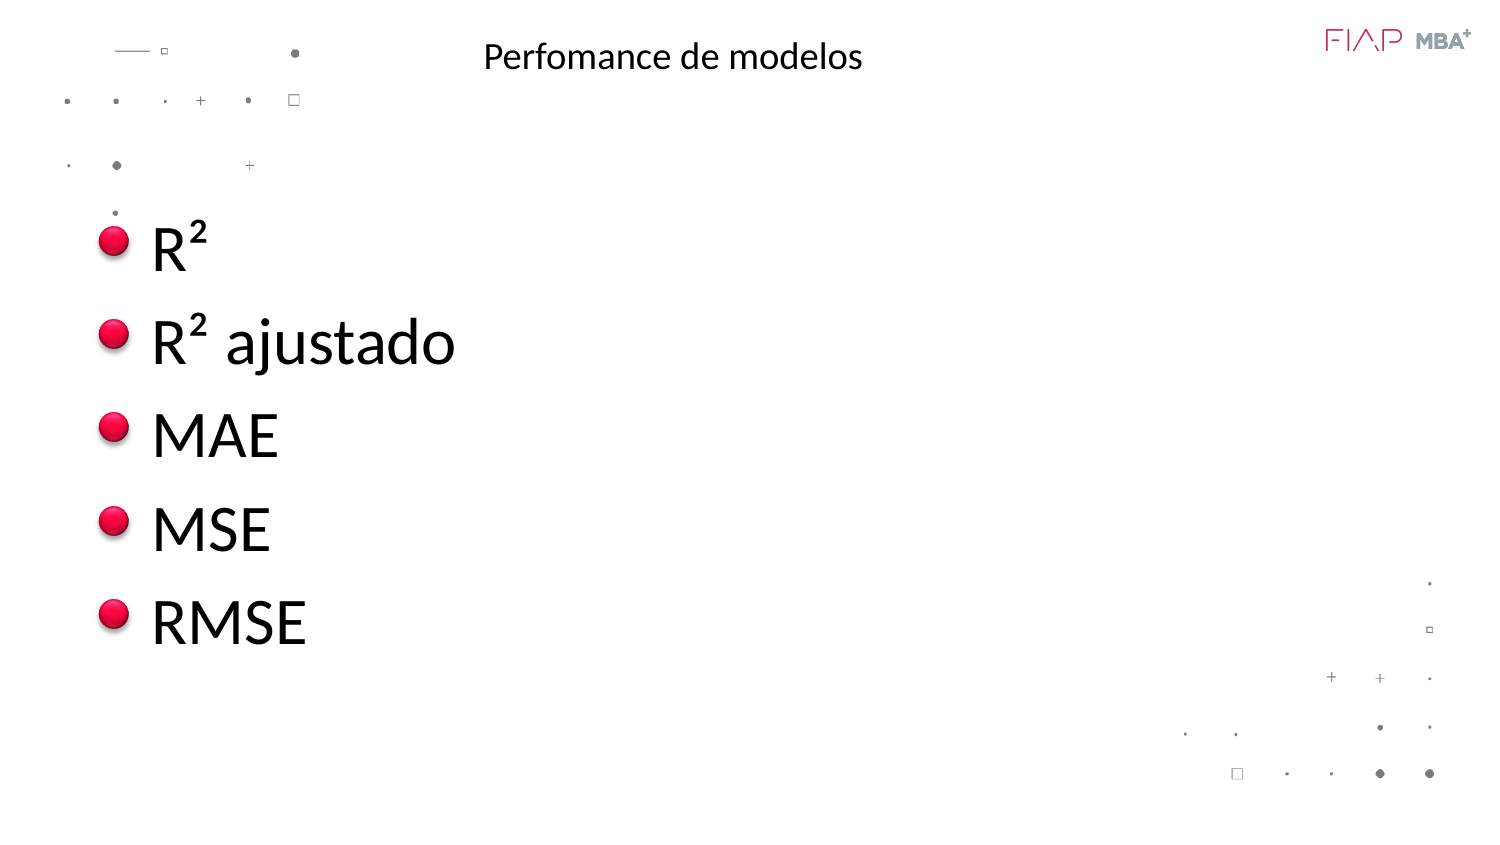

# Perfomance de modelos
 R²
 R² ajustado
 MAE
 MSE
 RMSE